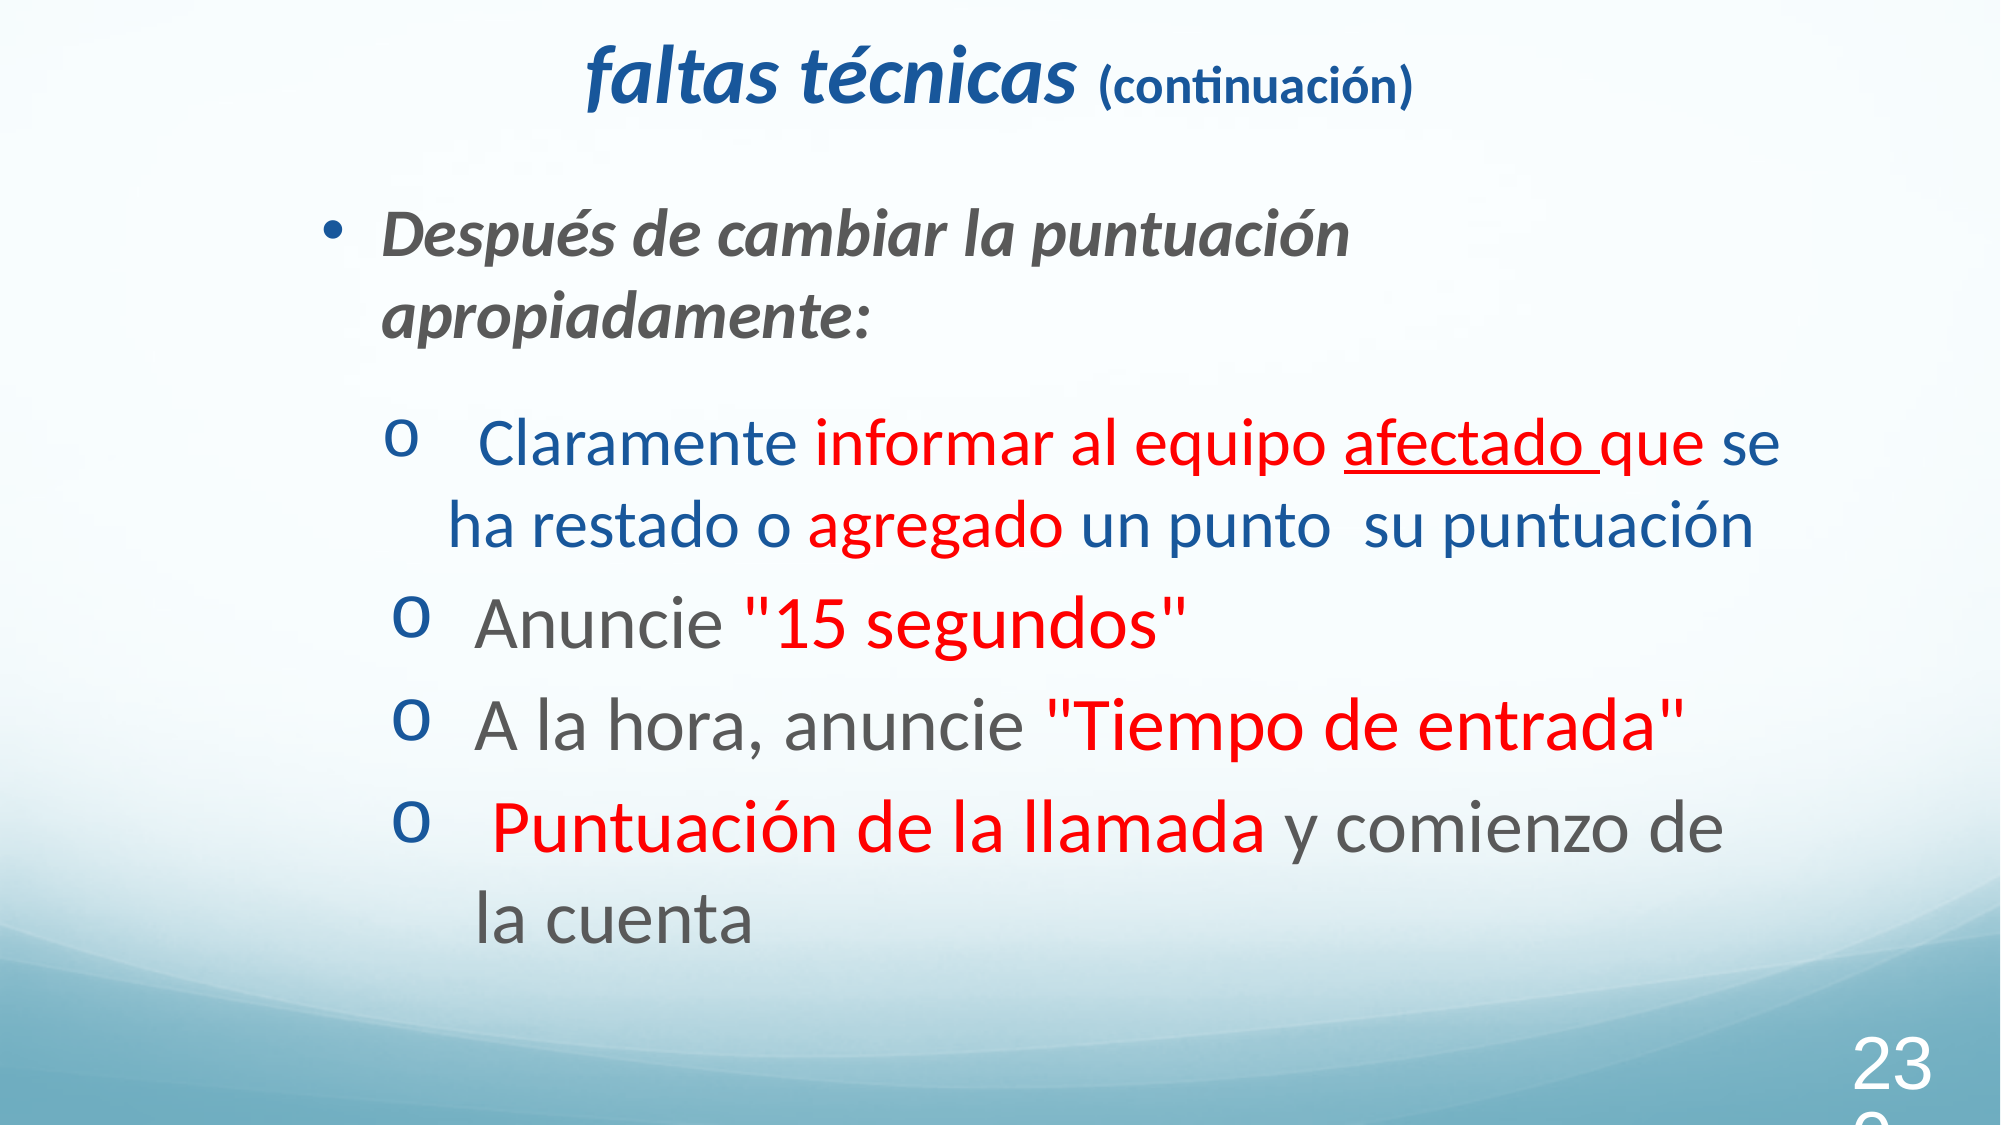

faltas técnicas (continuación)

Después de cambiar la puntuación apropiadamente:

  Claramente informar al equipo afectado que se ha restado o agregado un punto  su puntuación
Anuncie "15 segundos"
A la hora, anuncie "Tiempo de entrada"
 Puntuación de la llamada y comienzo de la cuenta

230